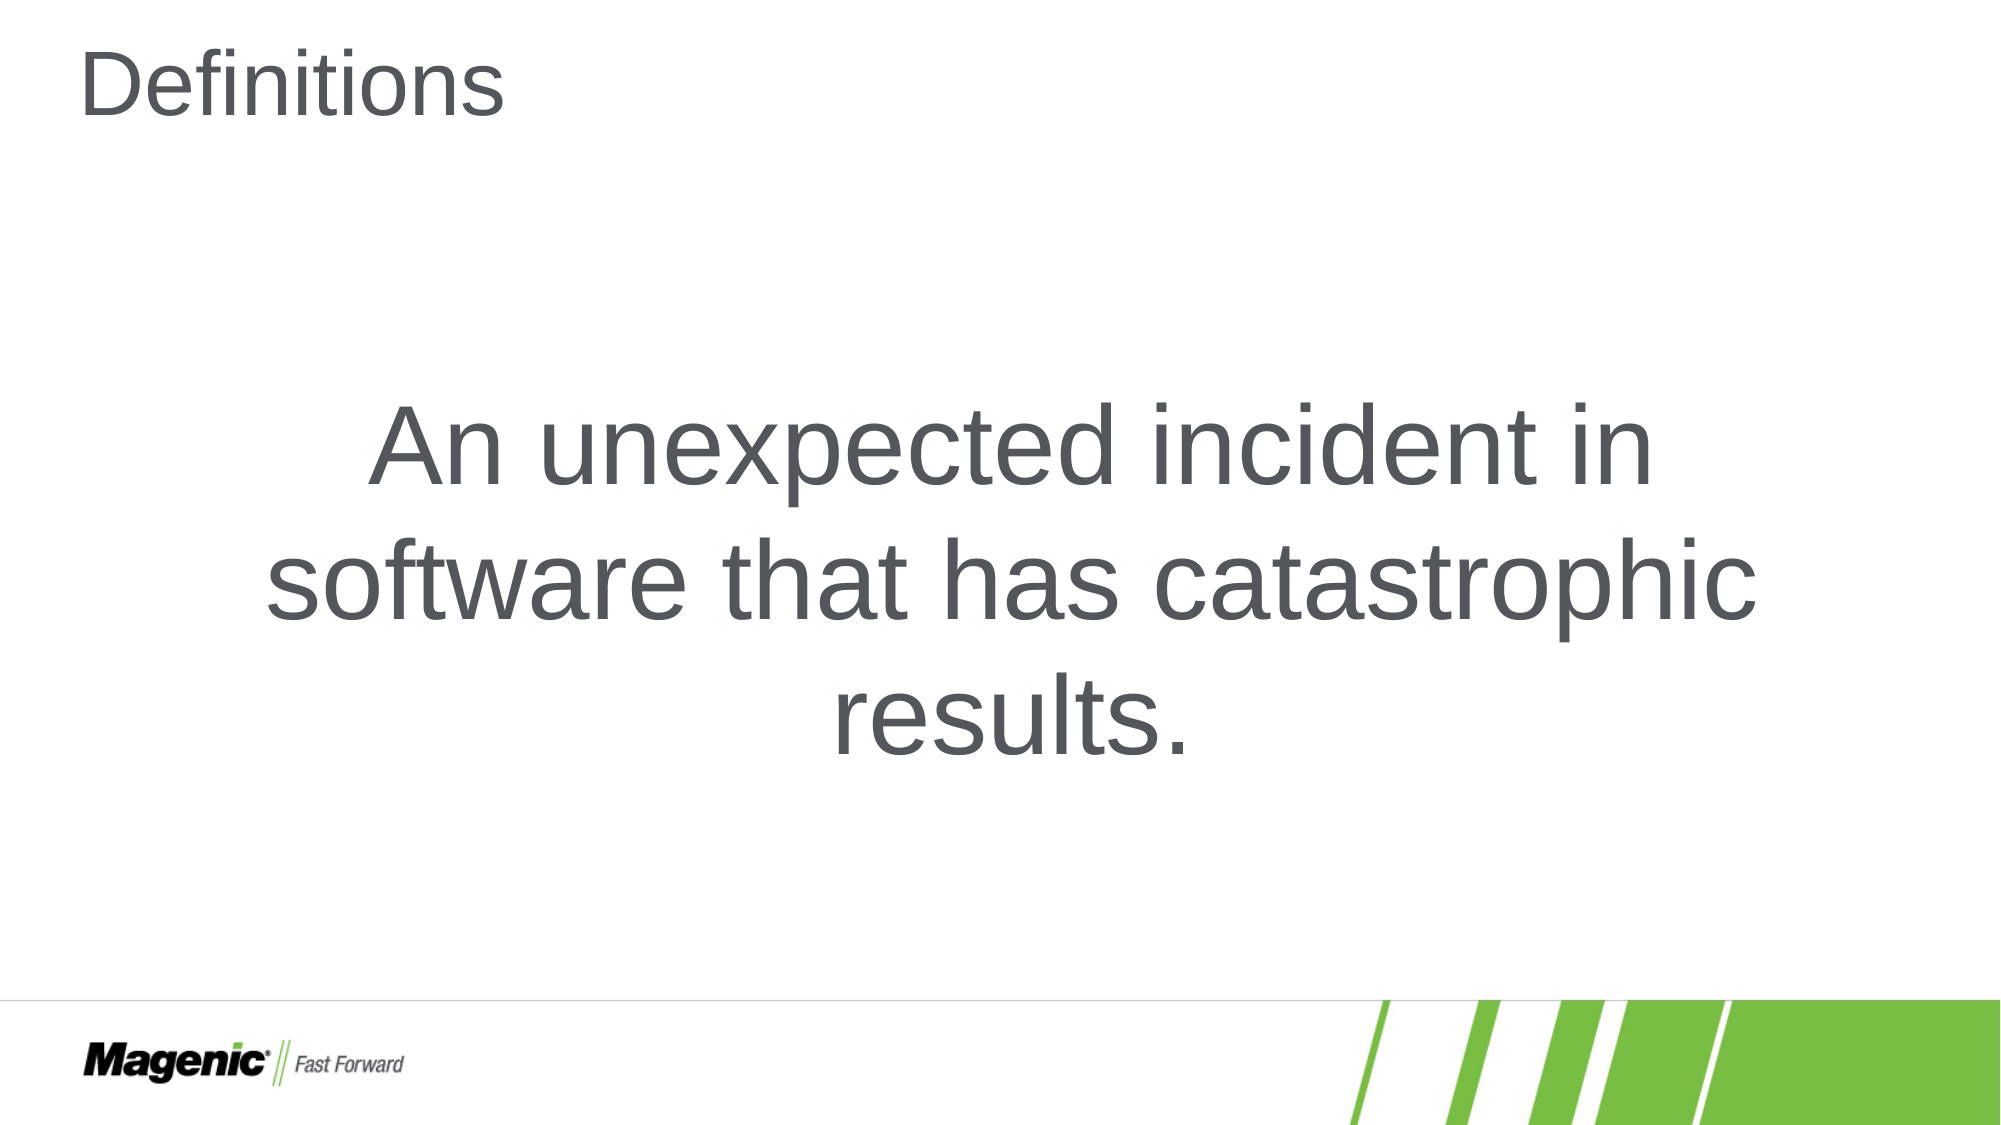

# Definitions
An unexpected incident in software that has catastrophic results.